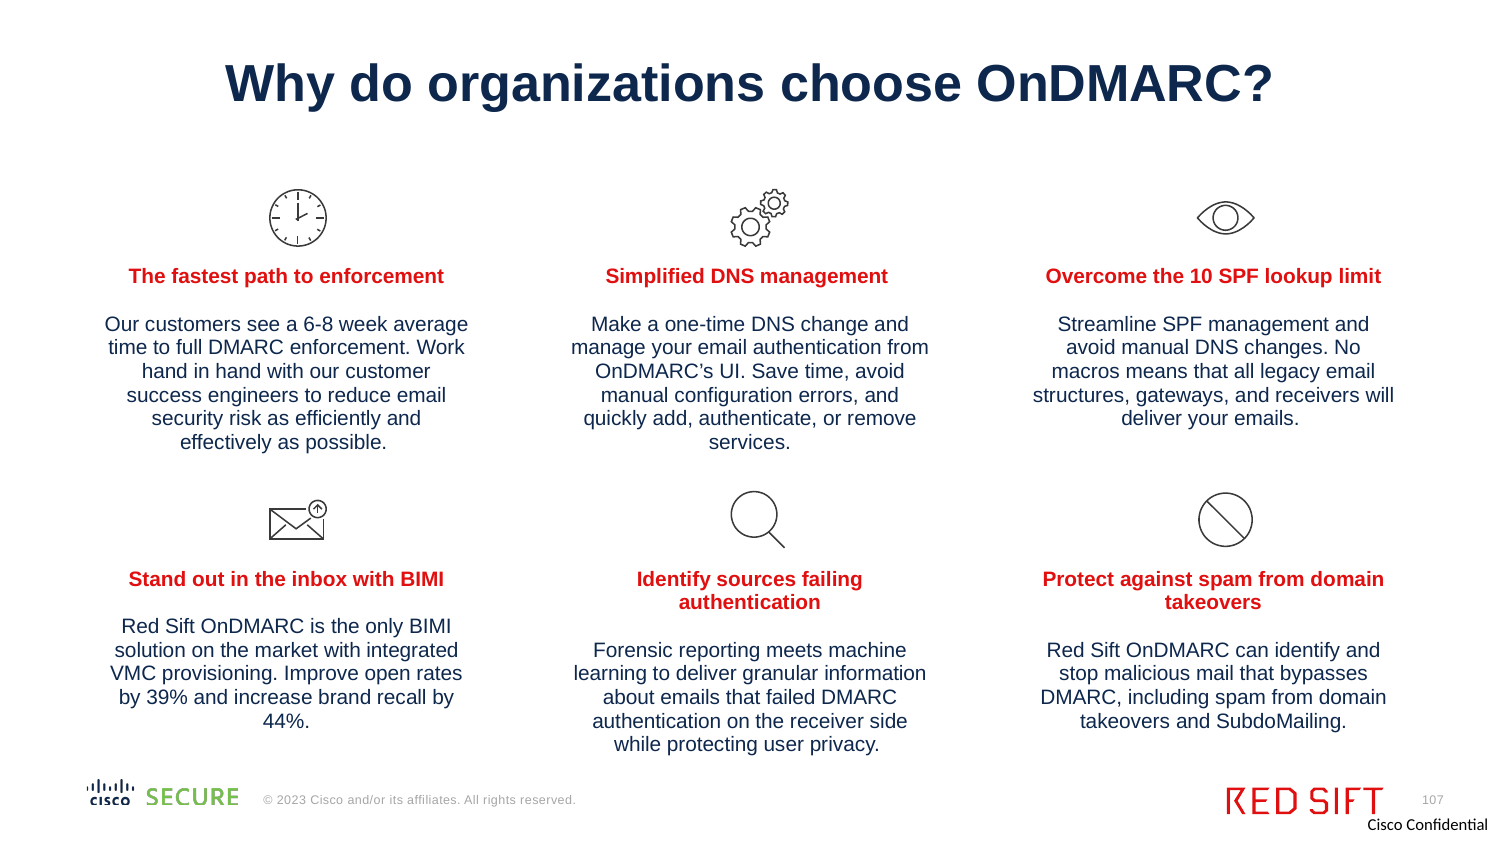

# Why do organizations choose OnDMARC?

The fastest path to enforcement

Our customers see a 6-8 week average time to full DMARC enforcement. Work hand in hand with our customer success engineers to reduce email security risk as efficiently and effectively as possible.

Simplified DNS management

Make a one-time DNS change and manage your email authentication from OnDMARC’s UI. Save time, avoid manual configuration errors, and quickly add, authenticate, or remove services.
Overcome the 10 SPF lookup limit

Streamline SPF management and avoid manual DNS changes. No macros means that all legacy email structures, gateways, and receivers will deliver your emails.

Stand out in the inbox with BIMI

Red Sift OnDMARC is the only BIMI solution on the market with integrated VMC provisioning. Improve open rates by 39% and increase brand recall by 44%.

Identify sources failing authentication

Forensic reporting meets machine learning to deliver granular information about emails that failed DMARC authentication on the receiver side while protecting user privacy.

Protect against spam from domain takeovers

Red Sift OnDMARC can identify and stop malicious mail that bypasses DMARC, including spam from domain takeovers and SubdoMailing.